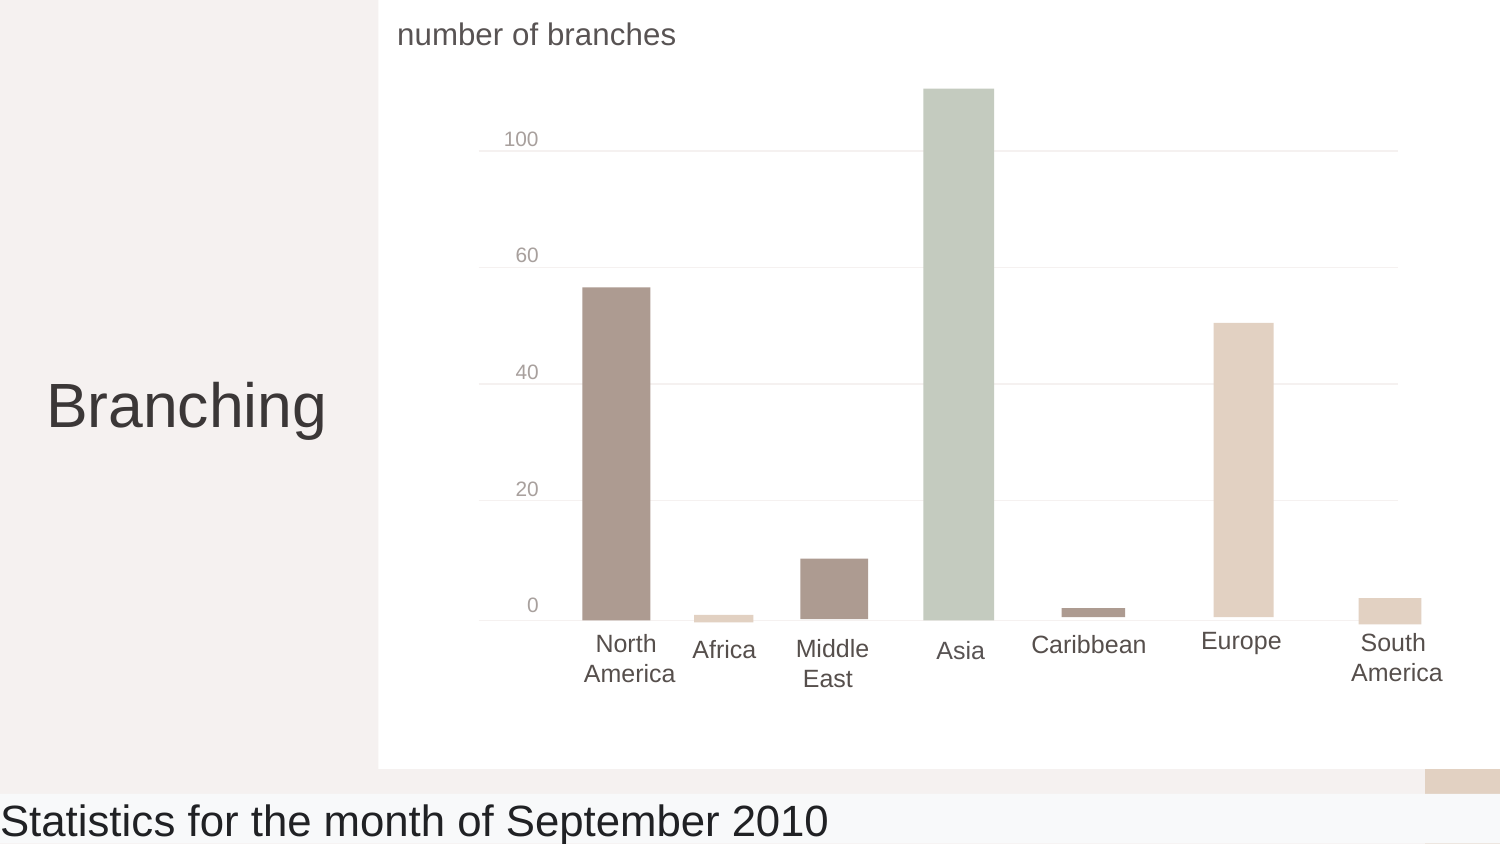

number of branches

100
60
40
20
0

Branching

Europe
South
 America
North
America
Caribbean
Middle
 East
Africa
Asia
11
Statistics for the month of September 2010